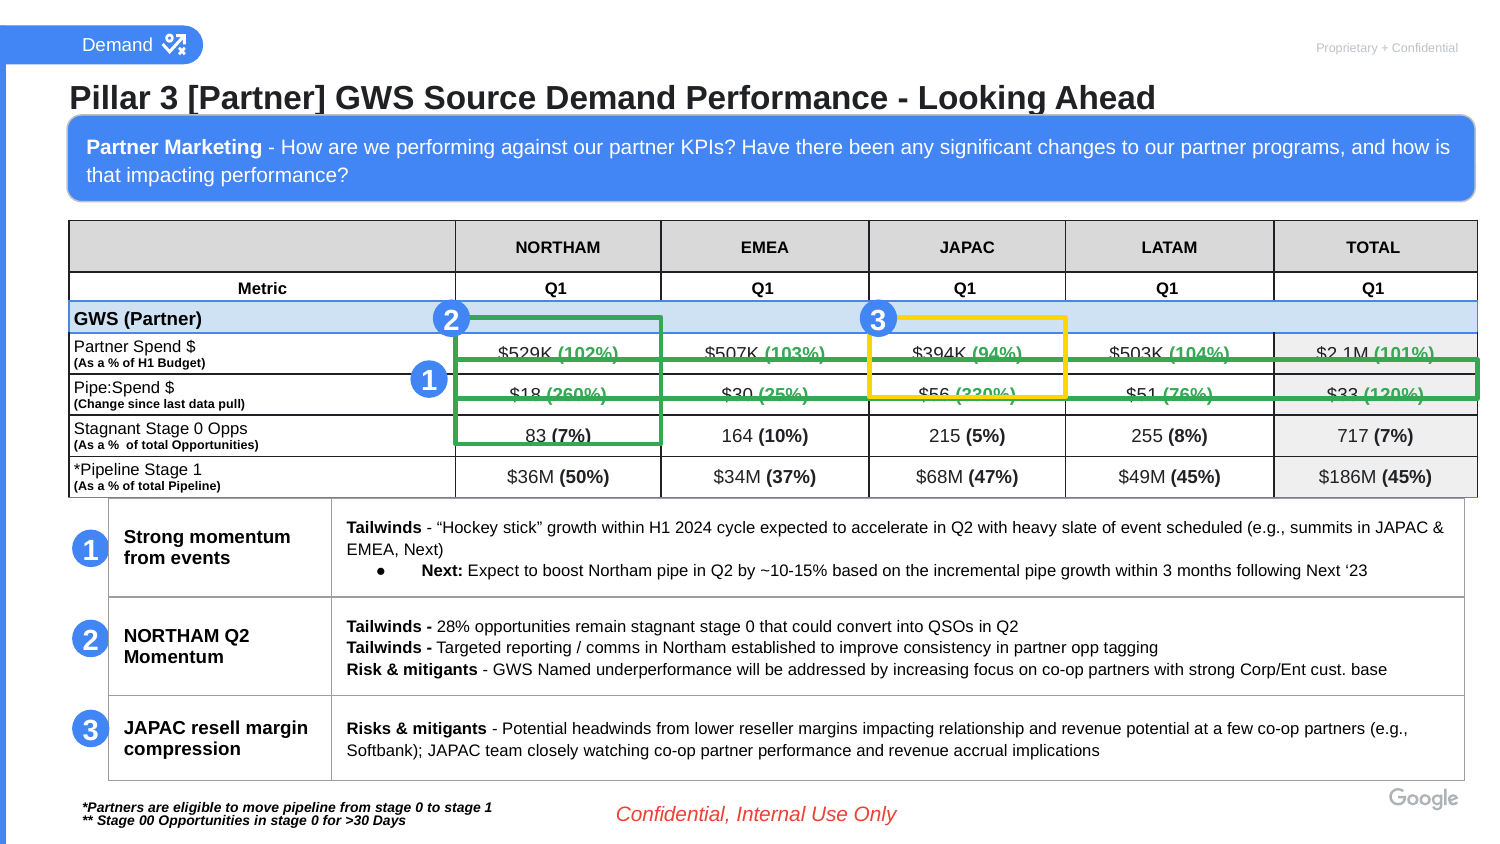

Demand

Pillar 3 [Partner] GWS Source Demand Performance - Looking Ahead
Partner Marketing - How are we performing against our partner KPIs? Have there been any significant changes to our partner programs, and how is that impacting performance?
|  | NORTHAM | EMEA | JAPAC | LATAM | TOTAL |
| --- | --- | --- | --- | --- | --- |
| Metric | Q1 | Q1 | Q1 | Q1 | Q1 |
| GWS (Partner) |  |  |  |  |  |
| Partner Spend $ (As a % of H1 Budget) | $529K (102%) | $507K (103%) | $394K (94%) | $503K (104%) | $2.1M (101%) |
| Pipe:Spend $ (Change since last data pull) | $18 (260%) | $30 (25%) | $56 (330%) | $51 (76%) | $33 (120%) |
| Stagnant Stage 0 Opps (As a % of total Opportunities) | 83 (7%) | 164 (10%) | 215 (5%) | 255 (8%) | 717 (7%) |
| \*Pipeline Stage 1 (As a % of total Pipeline) | $36M (50%) | $34M (37%) | $68M (47%) | $49M (45%) | $186M (45%) |
3
2

1
| Strong momentum from events | Tailwinds - “Hockey stick” growth within H1 2024 cycle expected to accelerate in Q2 with heavy slate of event scheduled (e.g., summits in JAPAC & EMEA, Next) Next: Expect to boost Northam pipe in Q2 by ~10-15% based on the incremental pipe growth within 3 months following Next ‘23 |
| --- | --- |
| NORTHAM Q2 Momentum | Tailwinds - 28% opportunities remain stagnant stage 0 that could convert into QSOs in Q2 Tailwinds - Targeted reporting / comms in Northam established to improve consistency in partner opp tagging Risk & mitigants - GWS Named underperformance will be addressed by increasing focus on co-op partners with strong Corp/Ent cust. base |
| JAPAC resell margin compression | Risks & mitigants - Potential headwinds from lower reseller margins impacting relationship and revenue potential at a few co-op partners (e.g., Softbank); JAPAC team closely watching co-op partner performance and revenue accrual implications |
1
2
3
*Partners are eligible to move pipeline from stage 0 to stage 1
** Stage 00 Opportunities in stage 0 for >30 Days
Confidential, Internal Use Only